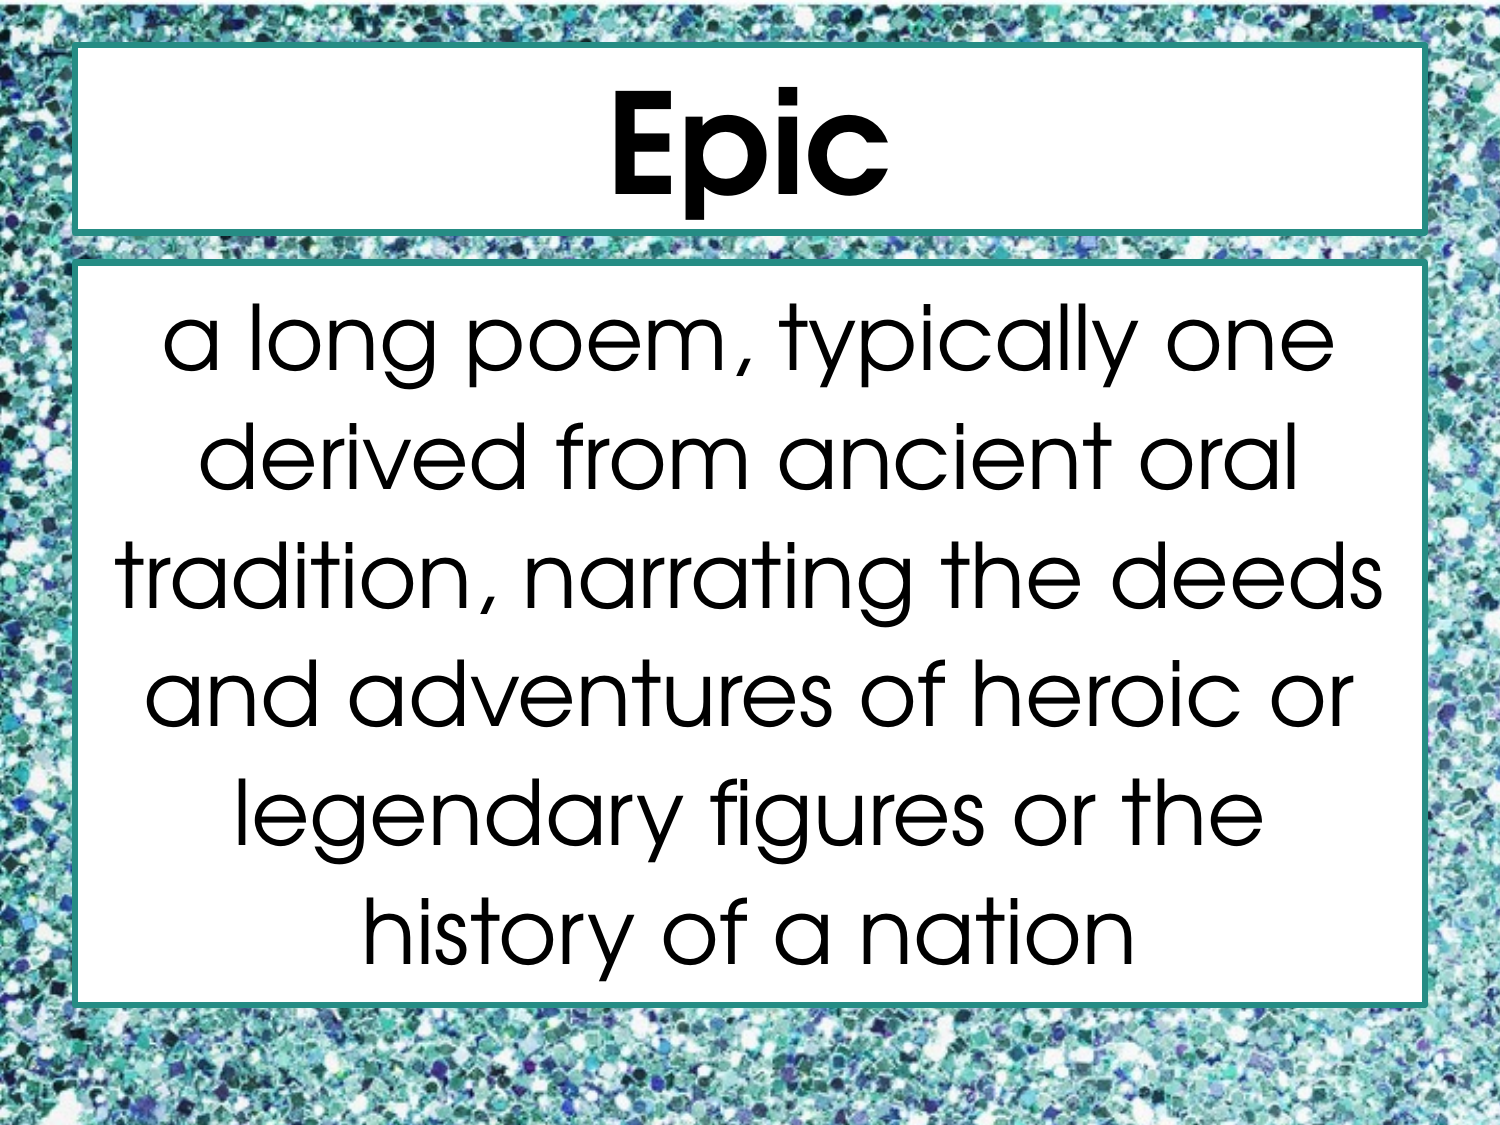

# Epic
a long poem, typically one derived from ancient oral tradition, narrating the deeds and adventures of heroic or legendary figures or the history of a nation